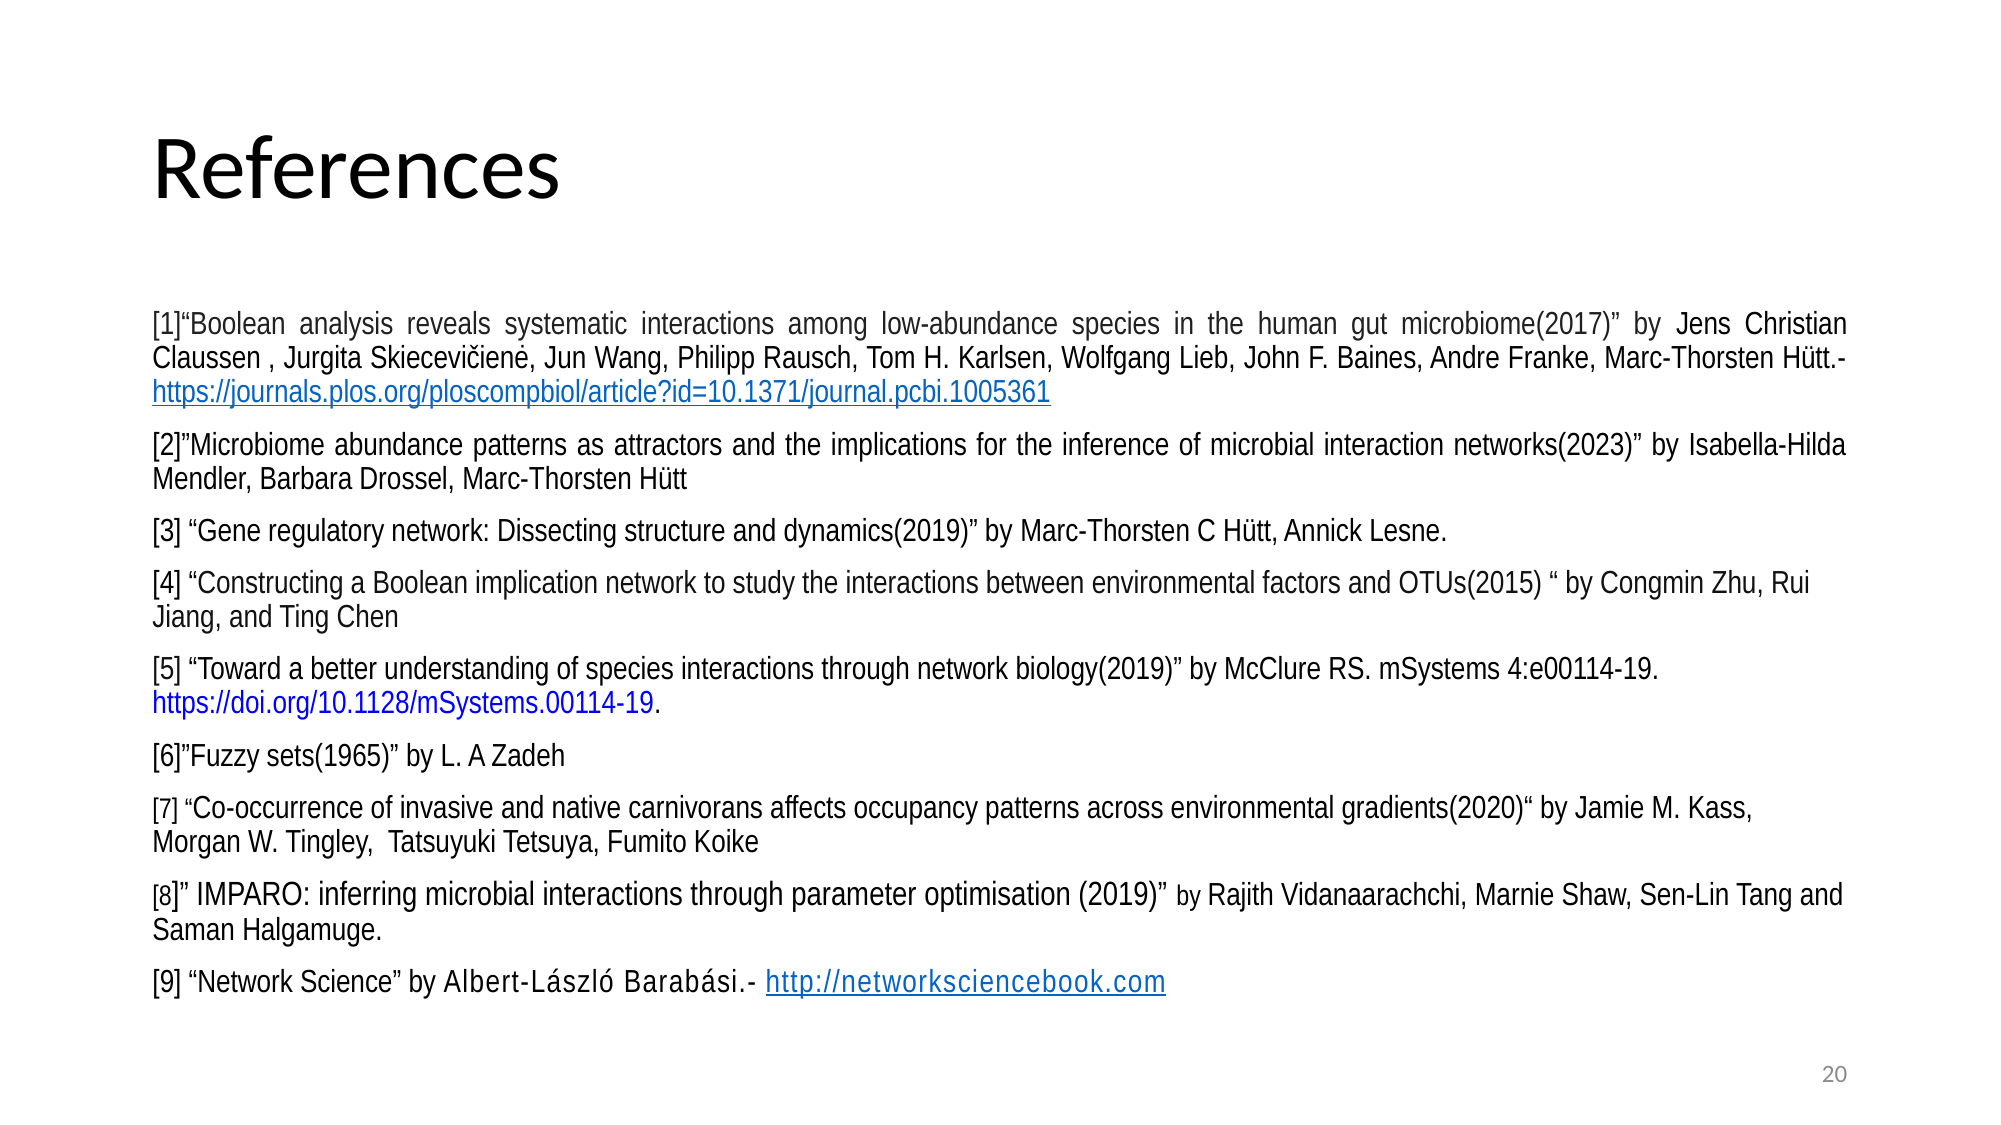

# References
[1]“Boolean analysis reveals systematic interactions among low-abundance species in the human gut microbiome(2017)” by Jens Christian Claussen , Jurgita Skiecevičienė, Jun Wang, Philipp Rausch, Tom H. Karlsen, Wolfgang Lieb, John F. Baines, Andre Franke, Marc-Thorsten Hütt.- https://journals.plos.org/ploscompbiol/article?id=10.1371/journal.pcbi.1005361
[2]”Microbiome abundance patterns as attractors and the implications for the inference of microbial interaction networks(2023)” by Isabella-Hilda Mendler, Barbara Drossel, Marc-Thorsten Hütt
[3] “Gene regulatory network: Dissecting structure and dynamics(2019)” by Marc-Thorsten C Hütt, Annick Lesne.
[4] “Constructing a Boolean implication network to study the interactions between environmental factors and OTUs(2015) “ by Congmin Zhu, Rui Jiang, and Ting Chen
[5] “Toward a better understanding of species interactions through network biology(2019)” by McClure RS. mSystems 4:e00114-19. https://doi.org/10.1128/mSystems.00114-19.
[6]”Fuzzy sets(1965)” by L. A Zadeh
[7] “Co-occurrence of invasive and native carnivorans affects occupancy patterns across environmental gradients(2020)“ by Jamie M. Kass,  Morgan W. Tingley,  Tatsuyuki Tetsuya, Fumito Koike
[8]” IMPARO: inferring microbial interactions through parameter optimisation (2019)” by Rajith Vidanaarachchi, Marnie Shaw, Sen-Lin Tang and Saman Halgamuge.
[9] “Network Science” by Albert-László Barabási.- http://networksciencebook.com

20